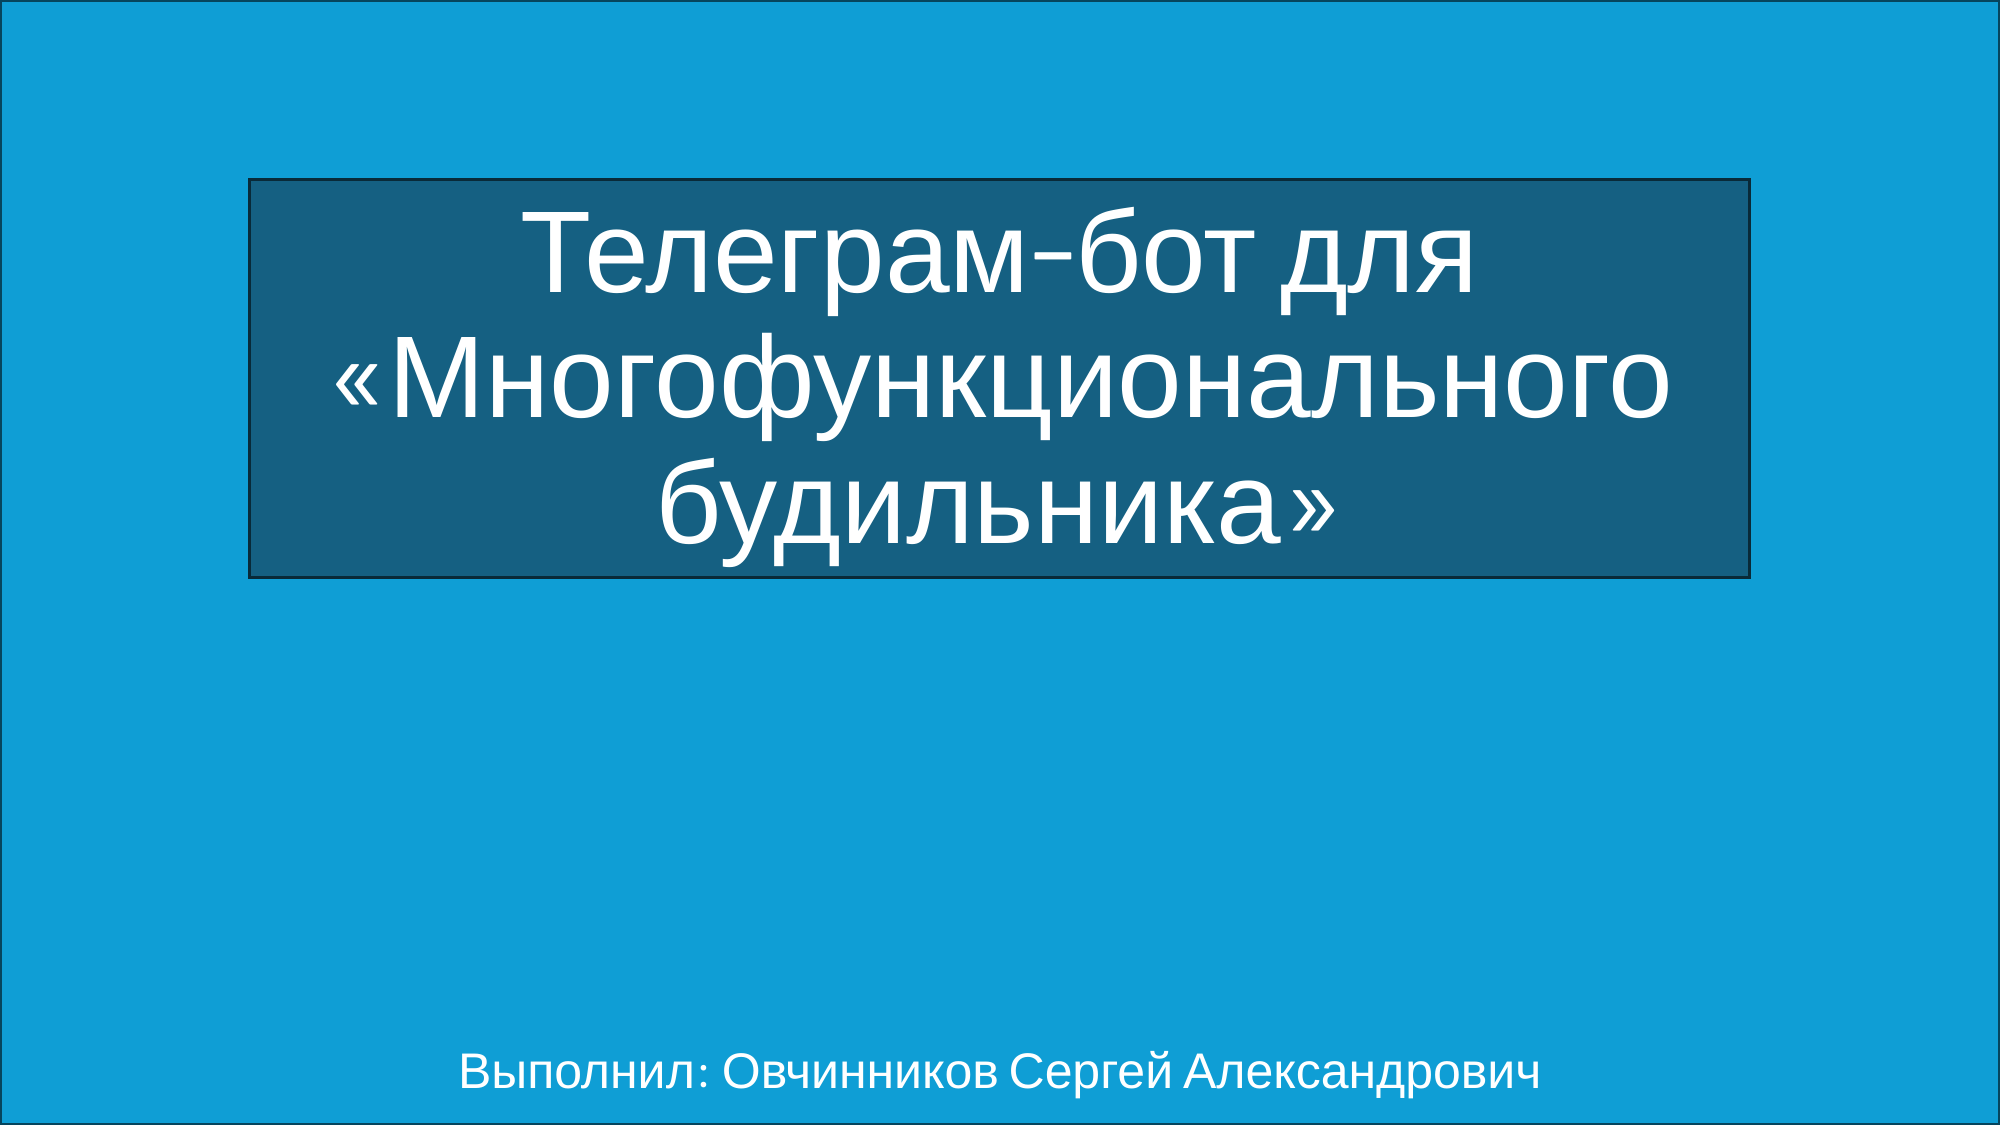

# Телеграм-бот для «Многофункционального будильника»
Выполнил: Овчинников Сергей Александрович